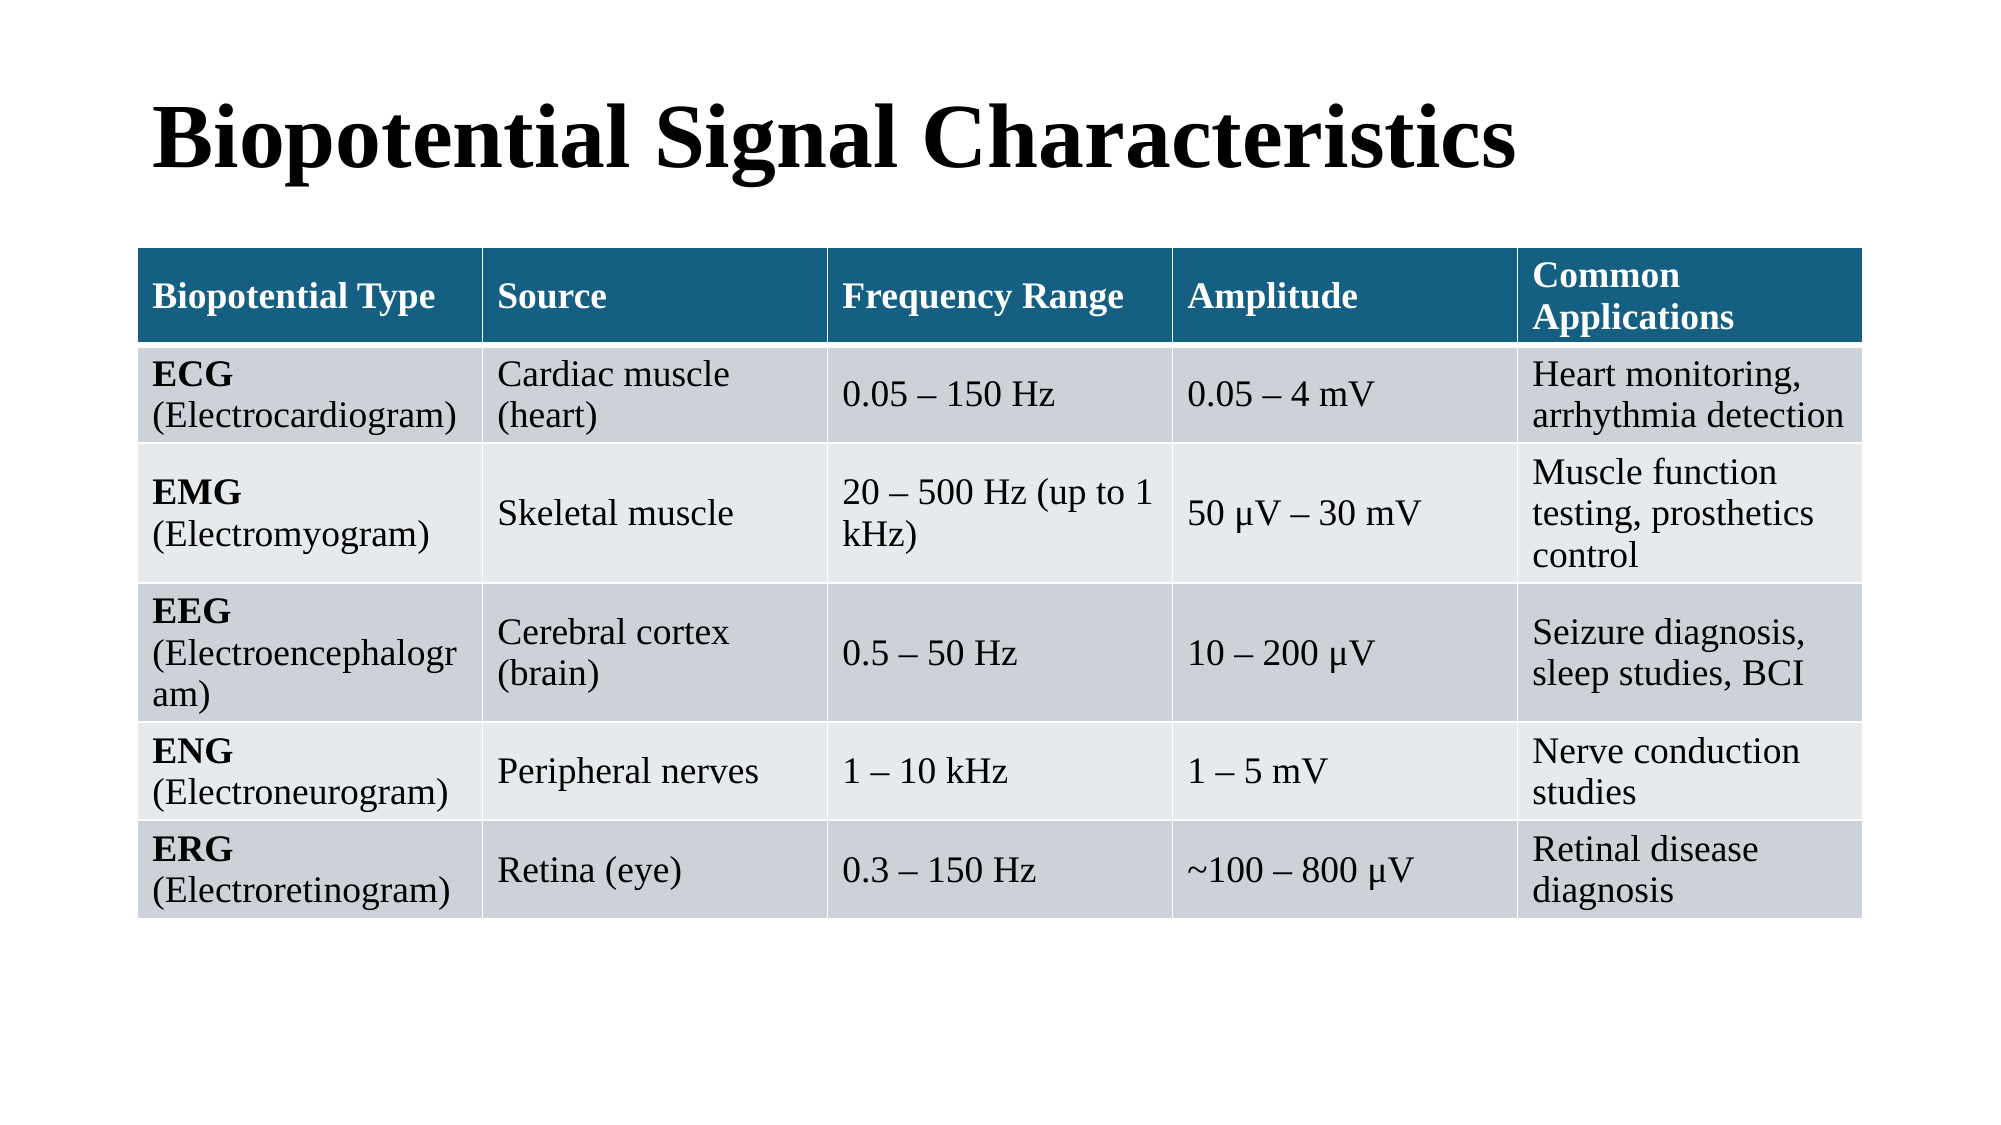

# Biopotential Signal Characteristics
| Biopotential Type | Source | Frequency Range | Amplitude | Common Applications |
| --- | --- | --- | --- | --- |
| ECG (Electrocardiogram) | Cardiac muscle (heart) | 0.05 – 150 Hz | 0.05 – 4 mV | Heart monitoring, arrhythmia detection |
| EMG (Electromyogram) | Skeletal muscle | 20 – 500 Hz (up to 1 kHz) | 50 μV – 30 mV | Muscle function testing, prosthetics control |
| EEG (Electroencephalogram) | Cerebral cortex (brain) | 0.5 – 50 Hz | 10 – 200 μV | Seizure diagnosis, sleep studies, BCI |
| ENG (Electroneurogram) | Peripheral nerves | 1 – 10 kHz | 1 – 5 mV | Nerve conduction studies |
| ERG (Electroretinogram) | Retina (eye) | 0.3 – 150 Hz | ~100 – 800 μV | Retinal disease diagnosis |